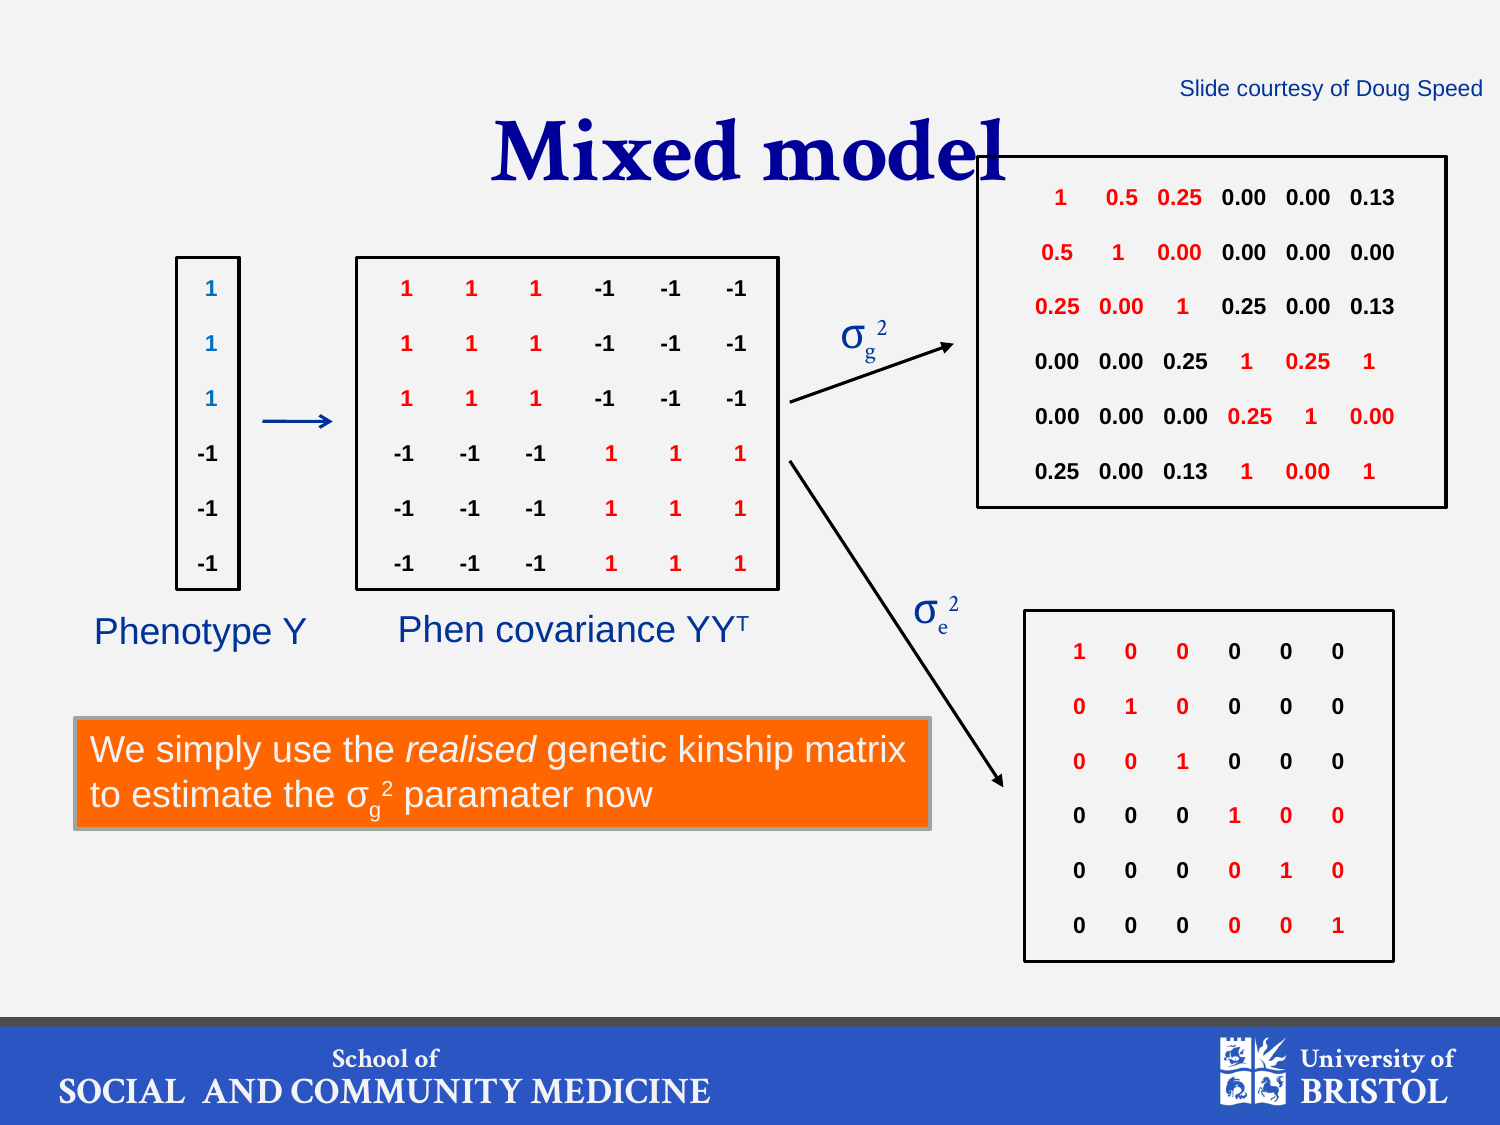

# Mixed model
Slide courtesy of Doug Speed
    1      0.5   0.25   0.00   0.00   0.13

  0.5      1     0.00   0.00   0.00   0.00

 0.25   0.00     1     0.25   0.00   0.13

 0.00   0.00   0.25     1     0.25     1

 0.00   0.00   0.00   0.25     1     0.00

0.25   0.00   0.13     1     0.00     1
 1

 1

 1

 -1

-1

-1
  1        1        1        -1       -1       -1

  1        1        1        -1       -1       -1

  1        1        1        -1       -1       -1

  -1       -1       -1         1        1        1

 -1       -1       -1         1        1        1

 -1       -1       -1         1        1        1
σg2

σe2
Phen covariance YYT
Phenotype Y
1      0      0      0      0      0

0      1      0      0      0      0

0      0      1      0      0      0

0      0      0      1      0      0

0      0      0      0      1      0

0      0      0      0      0      1
We simply use the realised genetic kinship matrix to estimate the σg2 paramater now